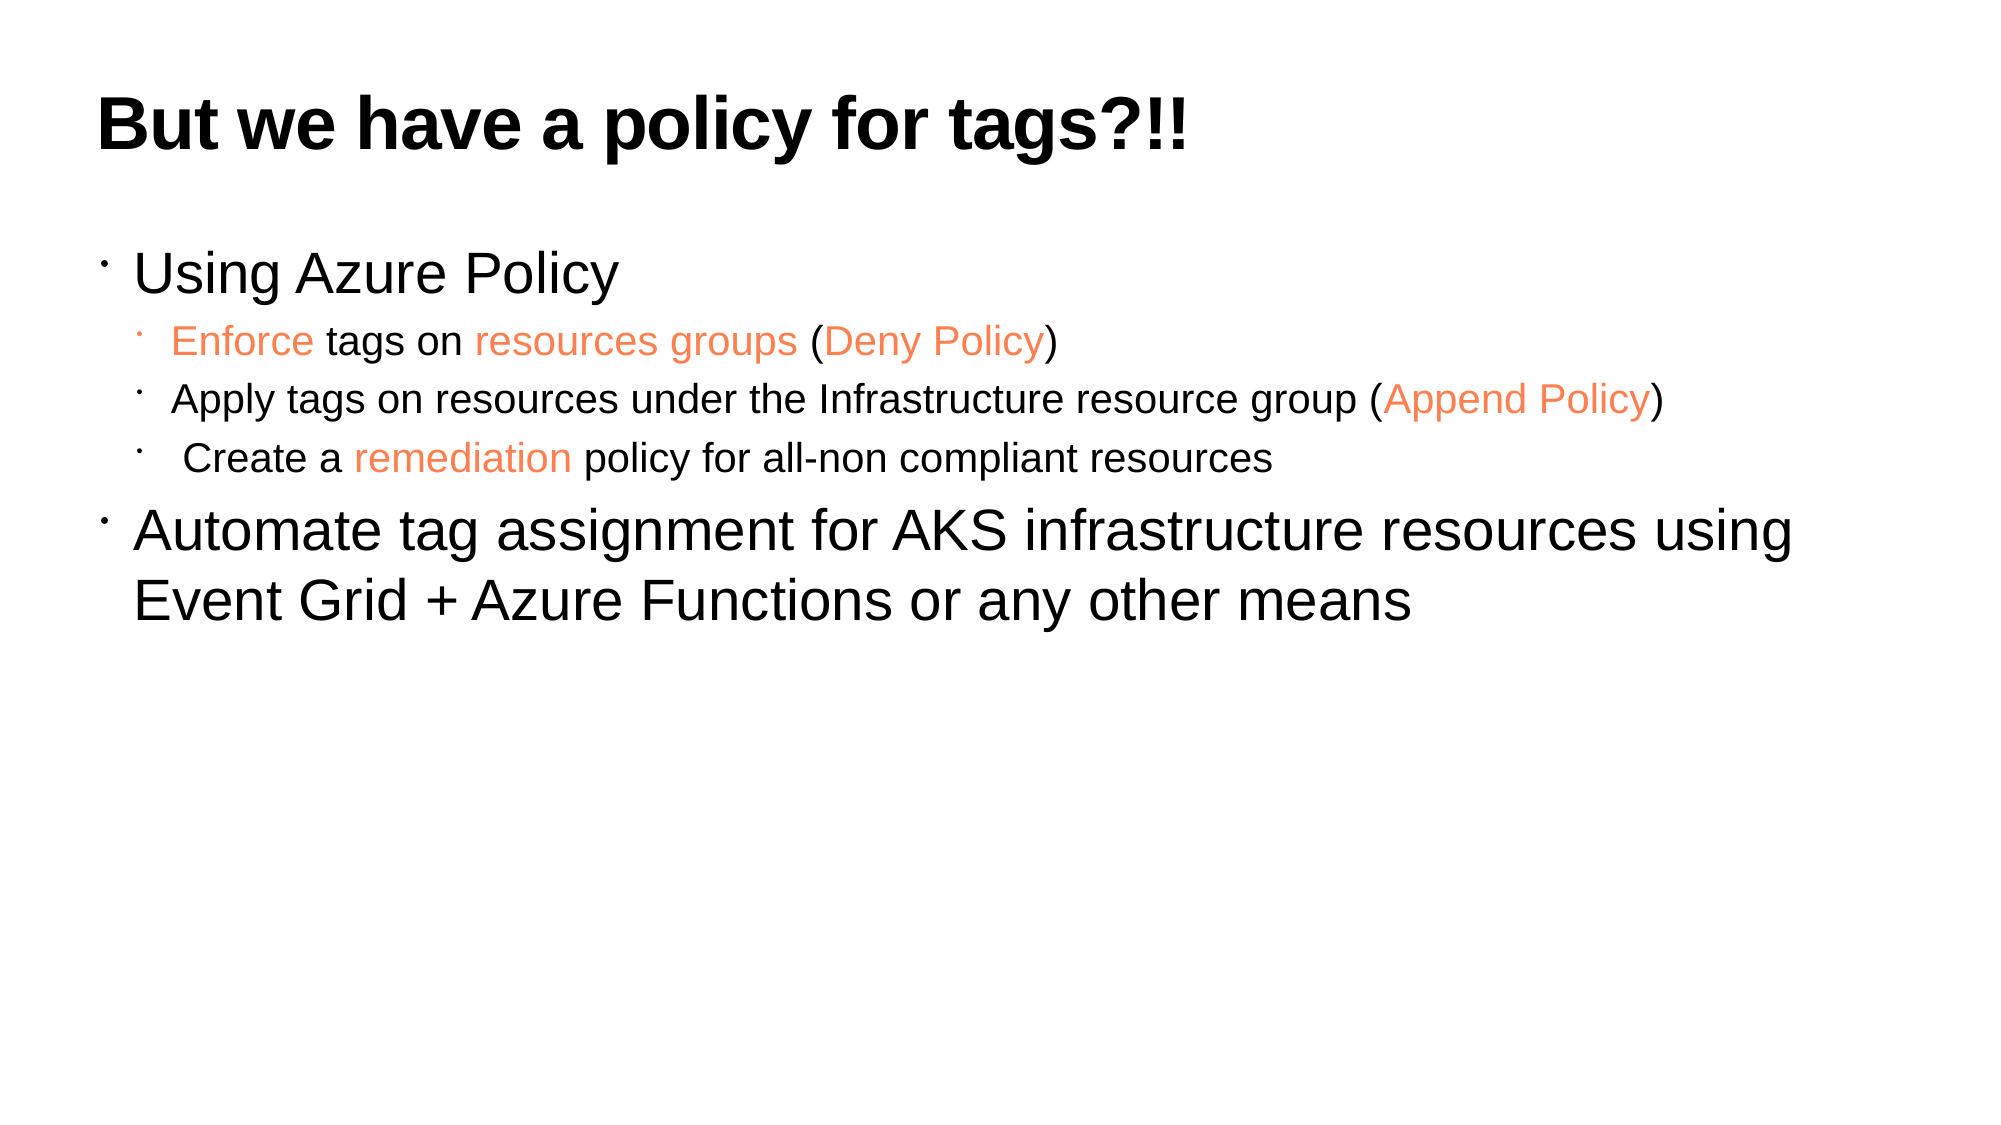

# But we have a policy for tags?!!
Using Azure Policy
Enforce tags on resources groups (Deny Policy)
Apply tags on resources under the Infrastructure resource group (Append Policy)
 Create a remediation policy for all-non compliant resources
Automate tag assignment for AKS infrastructure resources using Event Grid + Azure Functions or any other means